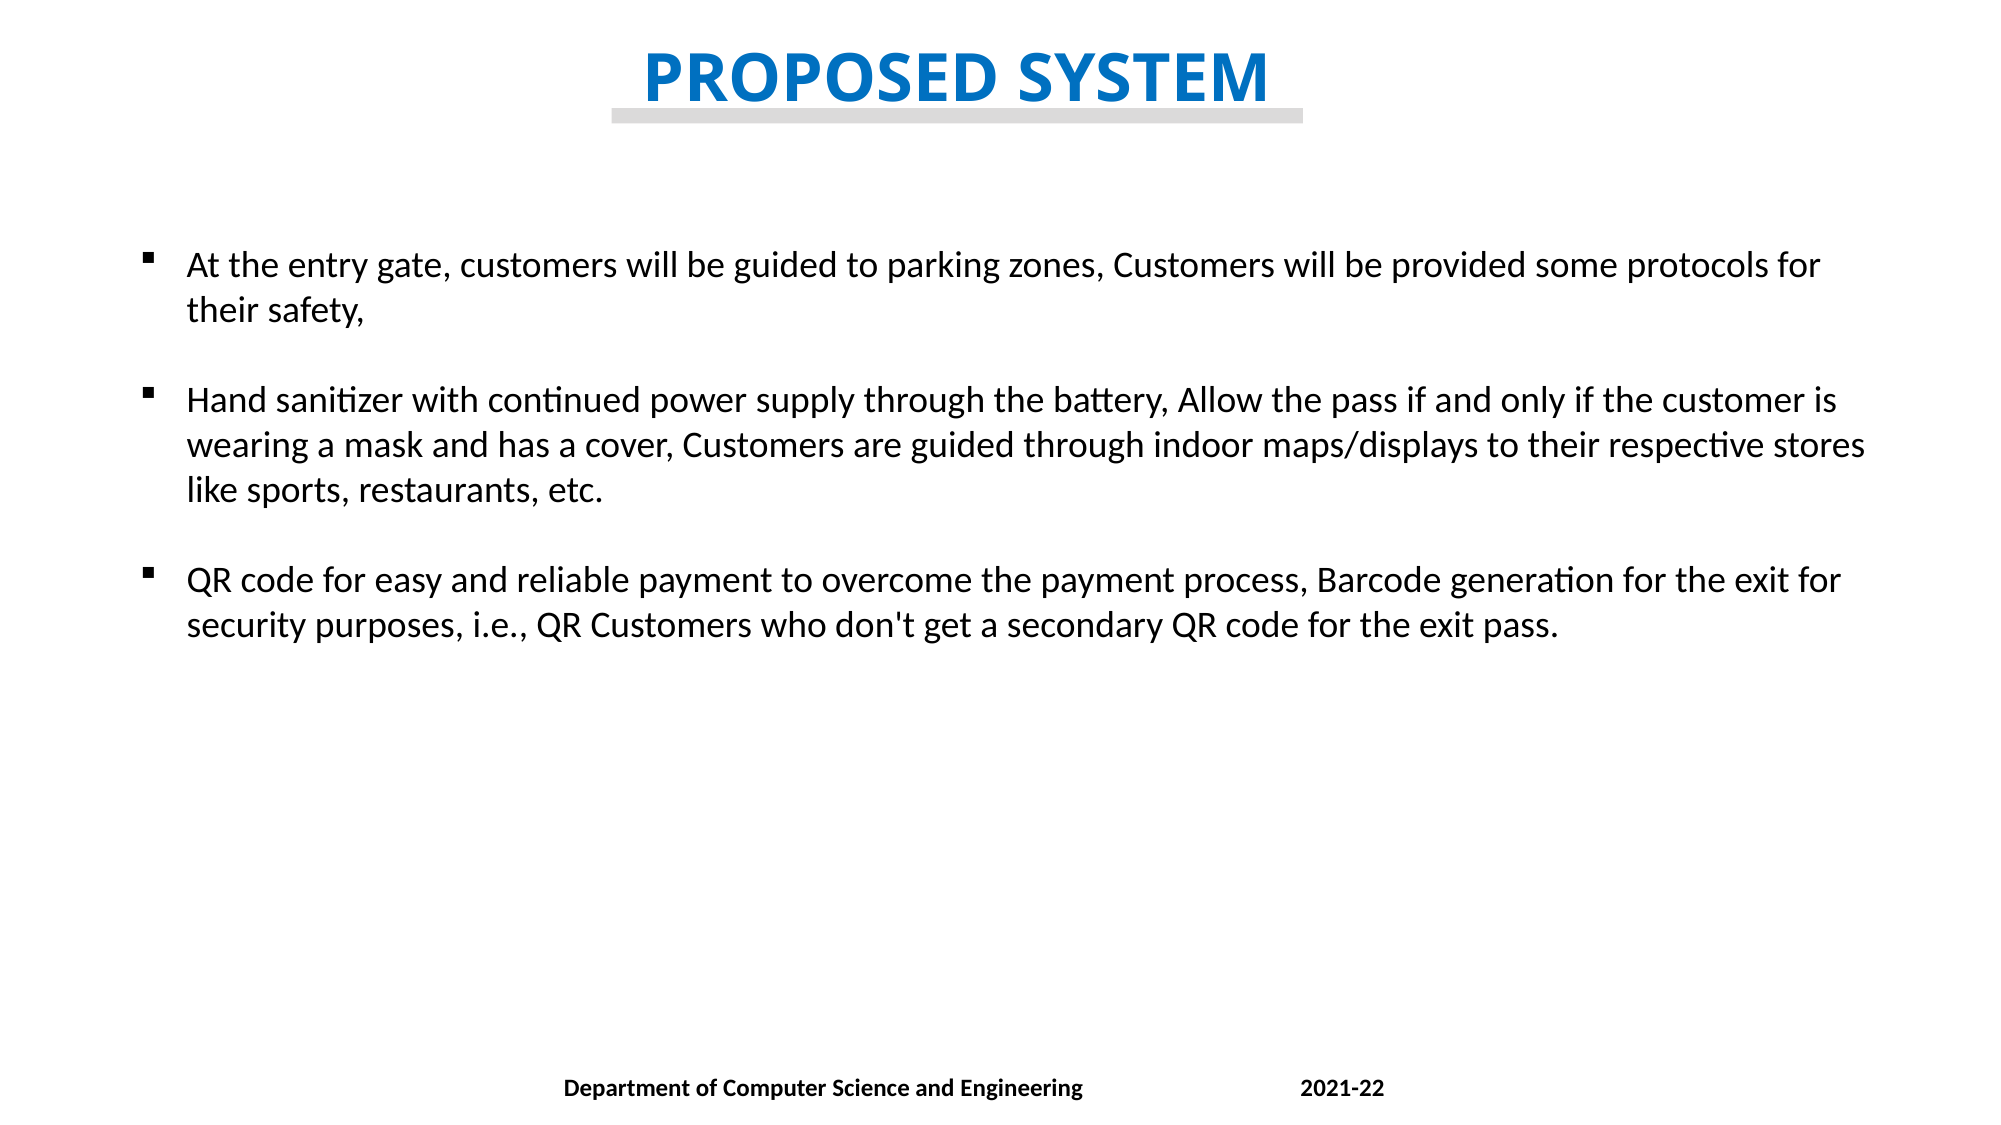

PROPOSED SYSTEM

At the entry gate, customers will be guided to parking zones, Customers will be provided some protocols for their safety,

Hand sanitizer with continued power supply through the battery, Allow the pass if and only if the customer is wearing a mask and has a cover, Customers are guided through indoor maps/displays to their respective stores like sports, restaurants, etc.

QR code for easy and reliable payment to overcome the payment process, Barcode generation for the exit for security purposes, i.e., QR Customers who don't get a secondary QR code for the exit pass.
Department of Computer Science and Engineering                                      2021-22